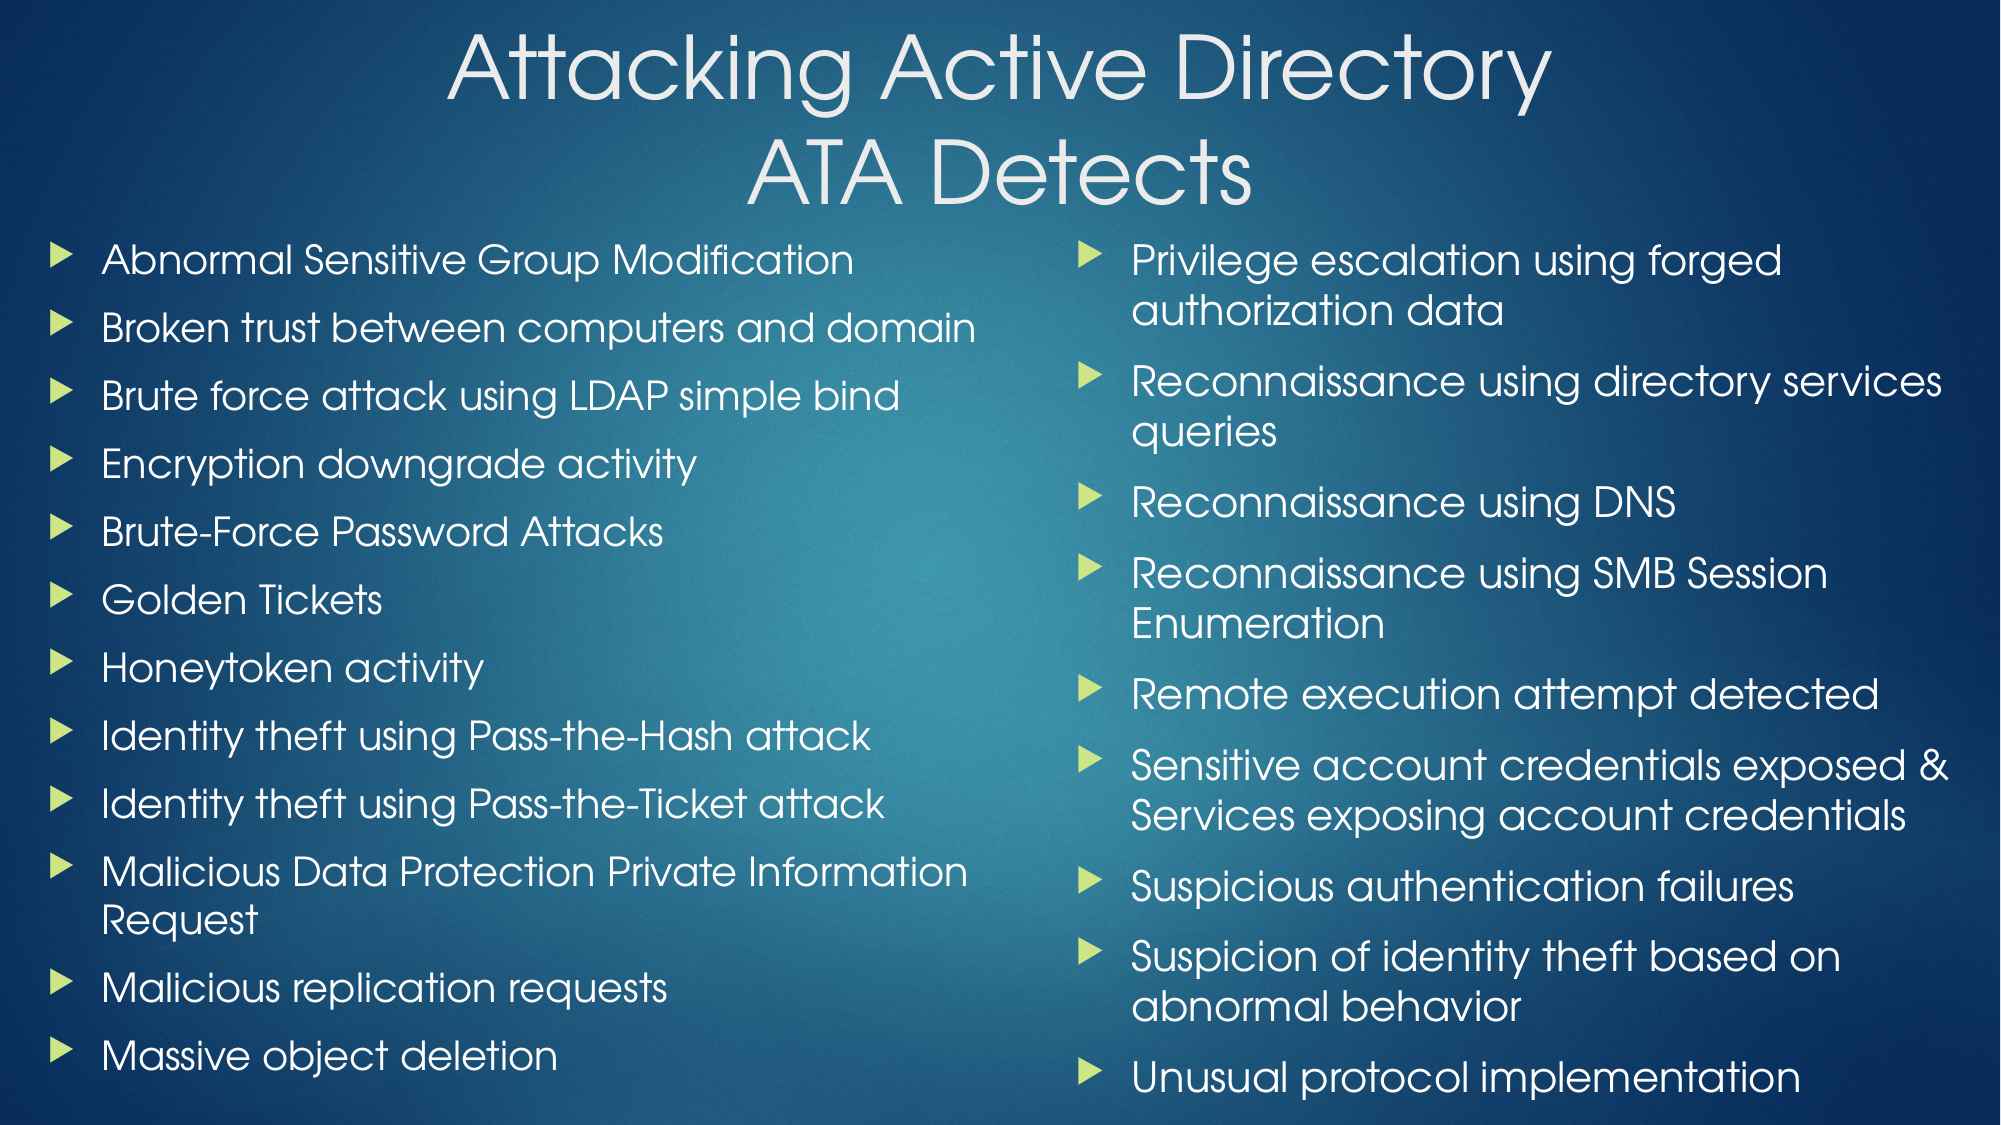

# Attacking Active Directory
ATA Detects
Privilege escalation using forged authorization data
Reconnaissance using directory services queries
Reconnaissance using DNS
Reconnaissance using SMB Session Enumeration
Remote execution attempt detected
Sensitive account credentials exposed & Services exposing account credentials
Suspicious authentication failures
Suspicion of identity theft based on abnormal behavior
Unusual protocol implementation

Abnormal Sensitive Group Modification
Broken trust between computers and domain
Brute force attack using LDAP simple bind
Encryption downgrade activity
Brute-Force Password Attacks
Golden Tickets
Honeytoken activity
Identity theft using Pass-the-Hash attack
Identity theft using Pass-the-Ticket attack
Malicious Data Protection Private Information Request
Malicious replication requests
Massive object deletion